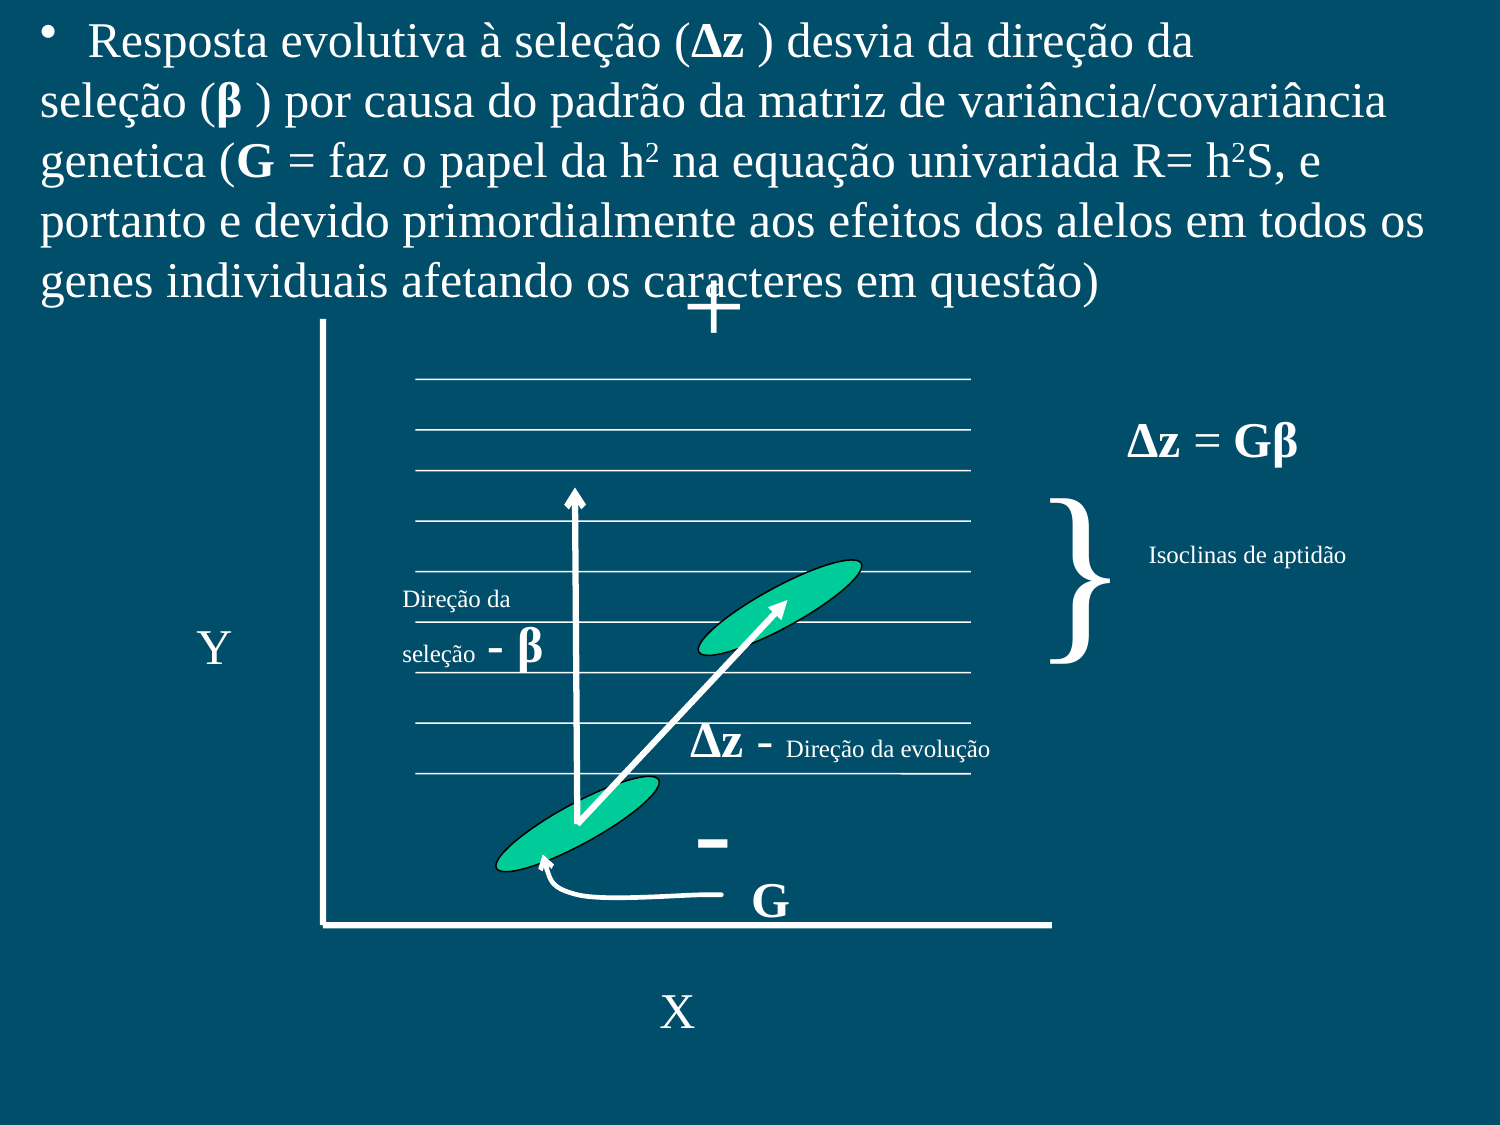

Resposta evolutiva à seleção (Δz ) desvia da direção da
seleção (β ) por causa do padrão da matriz de variância/covariância genetica (G = faz o papel da h2 na equação univariada R= h2S, e portanto e devido primordialmente aos efeitos dos alelos em todos os genes individuais afetando os caracteres em questão)
+

Δz = Gβ

}

Isoclinas de aptidão

Direção da seleção - β

Y

Δz - Direção da evolução

-

G

X